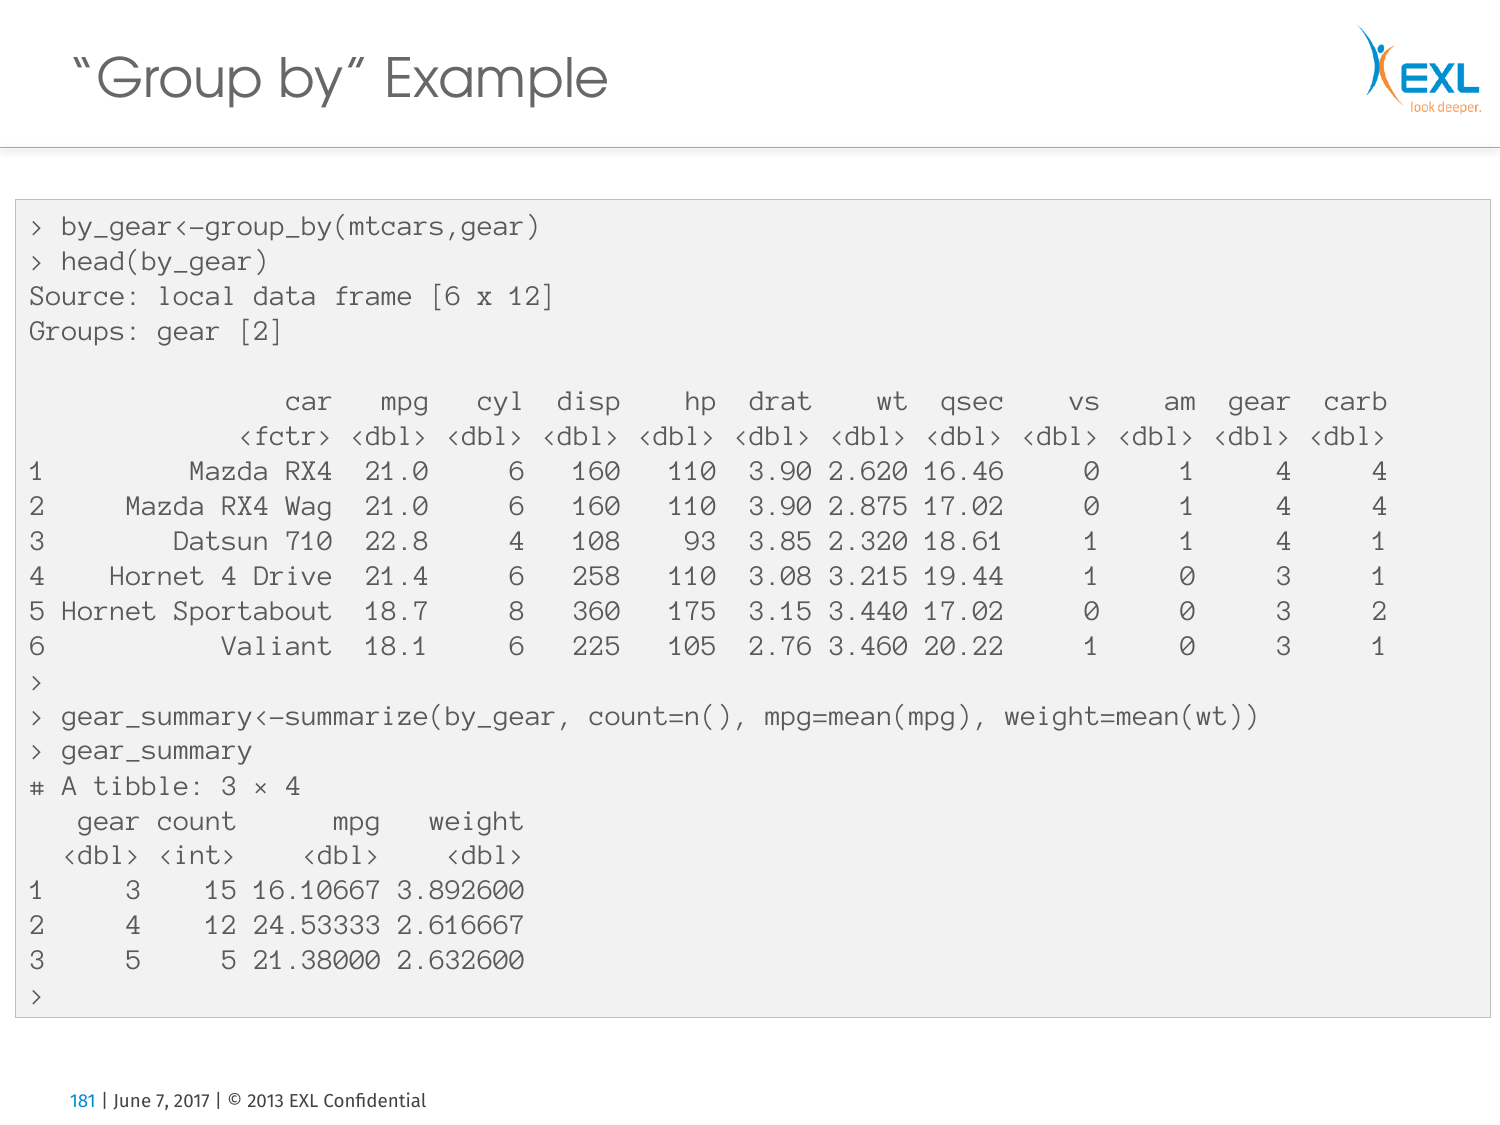

# “Group by” Example
> by_gear<-group_by(mtcars,gear)
> head(by_gear)
Source: local data frame [6 x 12]
Groups: gear [2]

                car   mpg   cyl  disp    hp  drat    wt  qsec    vs    am  gear  carb
             <fctr> <dbl> <dbl> <dbl> <dbl> <dbl> <dbl> <dbl> <dbl> <dbl> <dbl> <dbl>
1         Mazda RX4  21.0     6   160   110  3.90 2.620 16.46     0     1     4     4
2     Mazda RX4 Wag  21.0     6   160   110  3.90 2.875 17.02     0     1     4     4
3        Datsun 710  22.8     4   108    93  3.85 2.320 18.61     1     1     4     1
4    Hornet 4 Drive  21.4     6   258   110  3.08 3.215 19.44     1     0     3     1
5 Hornet Sportabout  18.7     8   360   175  3.15 3.440 17.02     0     0     3     2
6           Valiant  18.1     6   225   105  2.76 3.460 20.22     1     0     3     1
>
> gear_summary<-summarize(by_gear, count=n(), mpg=mean(mpg), weight=mean(wt))
> gear_summary
# A tibble: 3 × 4
   gear count      mpg   weight
  <dbl> <int>    <dbl>    <dbl>
1     3    15 16.10667 3.892600
2     4    12 24.53333 2.616667
3     5     5 21.38000 2.632600
>